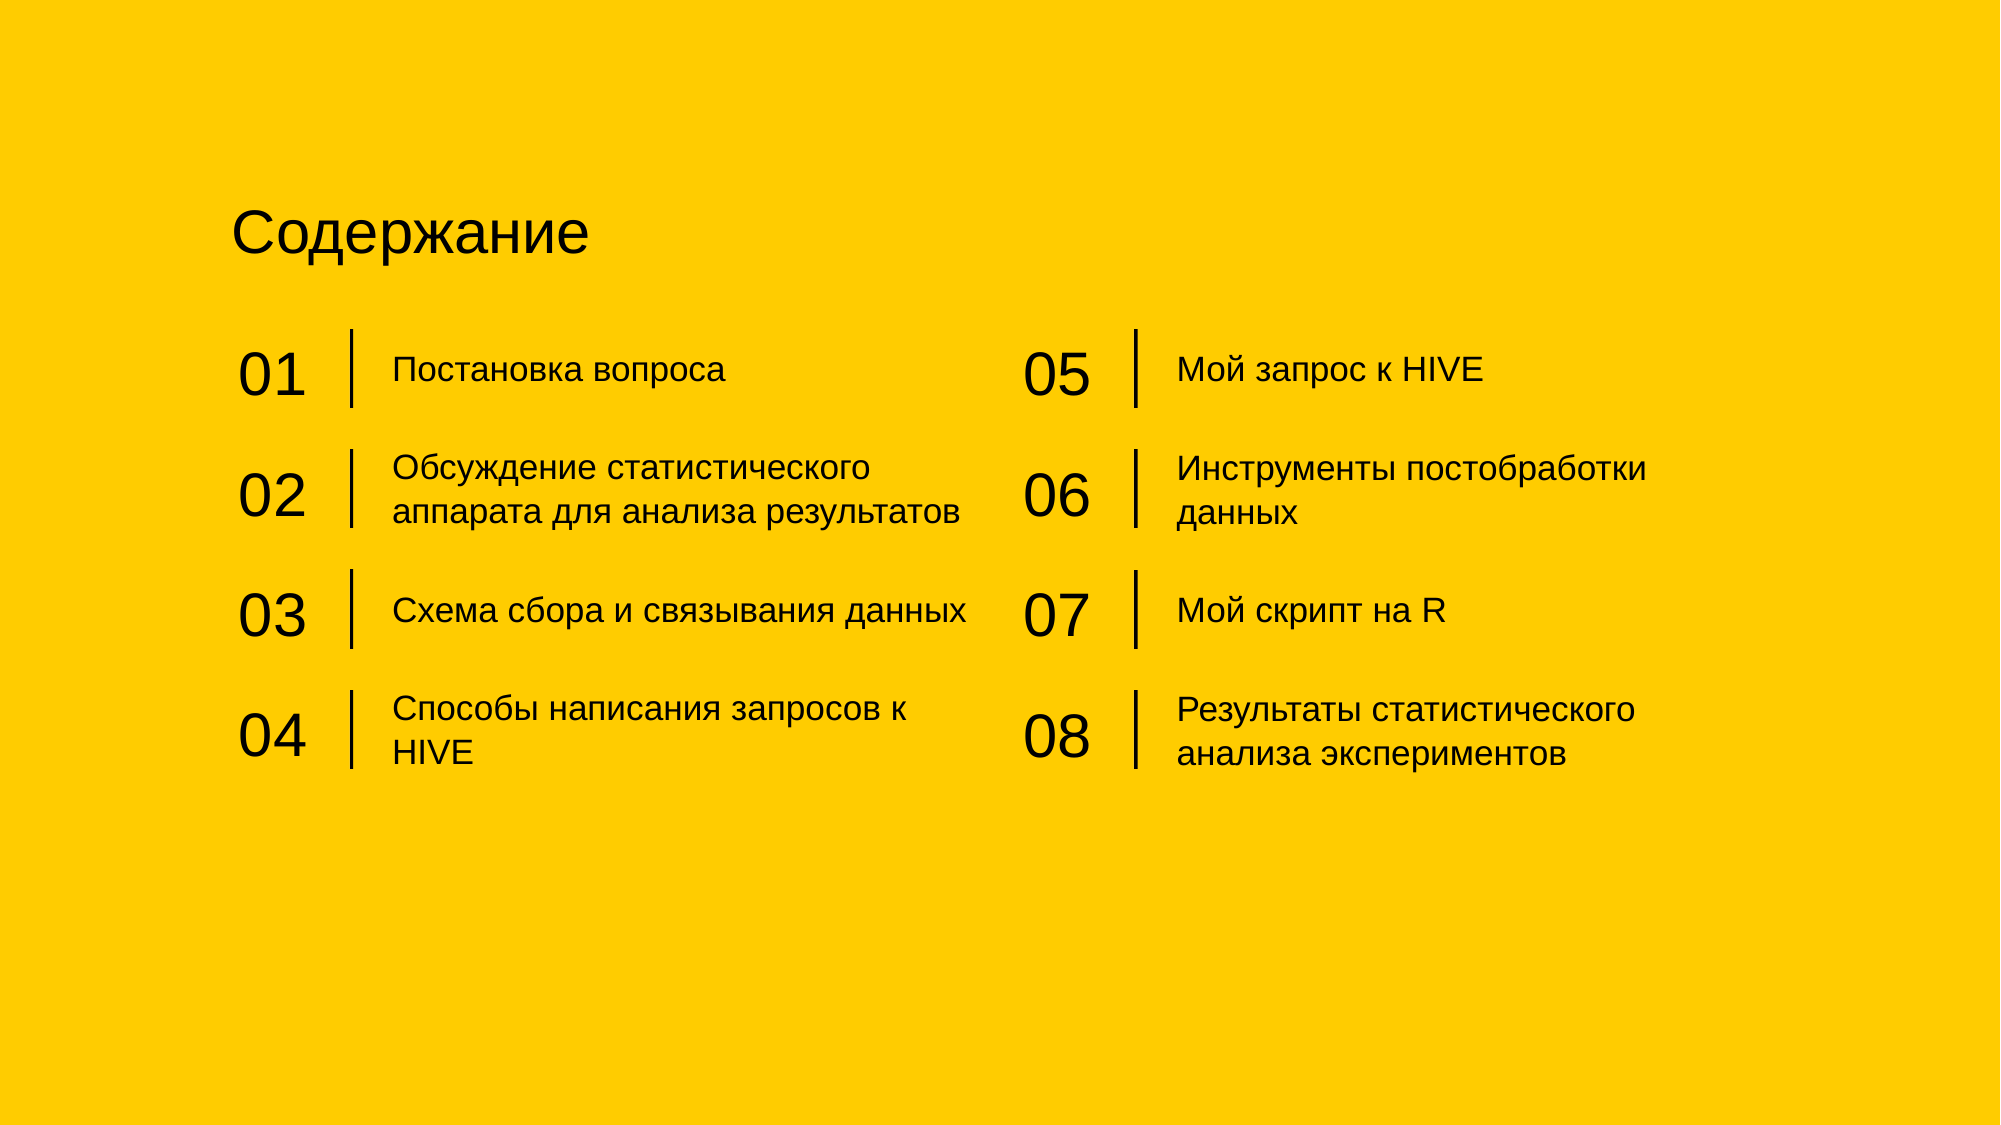

Постановка вопроса
Мой запрос к HIVE
01
05
Обсуждение статистического аппарата для анализа результатов
Инструменты постобработки данных
02
06
Схема сбора и связывания данных
Мой скрипт на R
03
07
Способы написания запросов к HIVE
Результаты статистического анализа экспериментов
04
08